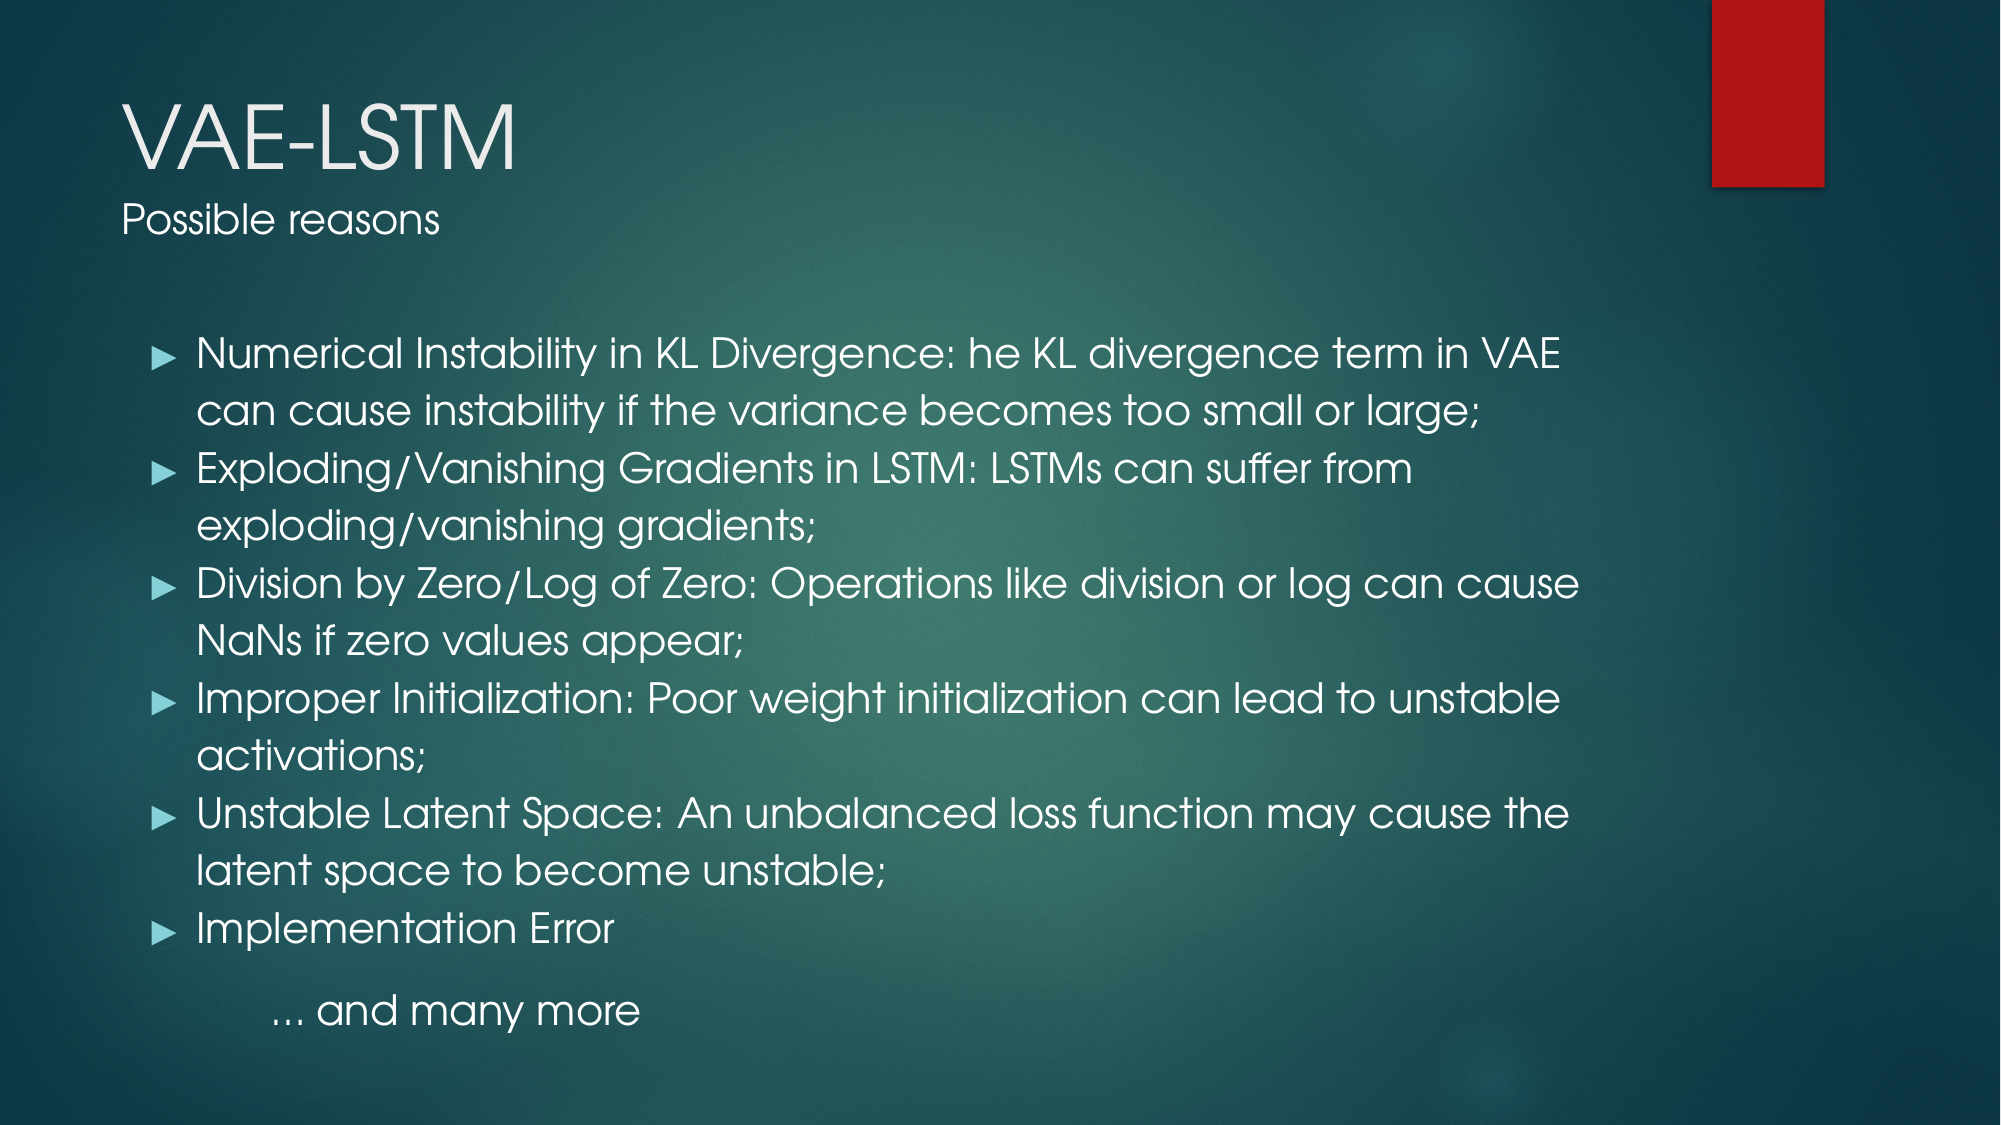

# VAE-LSTM
Possible reasons
Numerical Instability in KL Divergence: he KL divergence term in VAE can cause instability if the variance becomes too small or large;
Exploding/Vanishing Gradients in LSTM: LSTMs can suffer from exploding/vanishing gradients;
Division by Zero/Log of Zero: Operations like division or log can cause NaNs if zero values appear;
Improper Initialization: Poor weight initialization can lead to unstable activations;
Unstable Latent Space: An unbalanced loss function may cause the latent space to become unstable;
Implementation Error
	… and many more